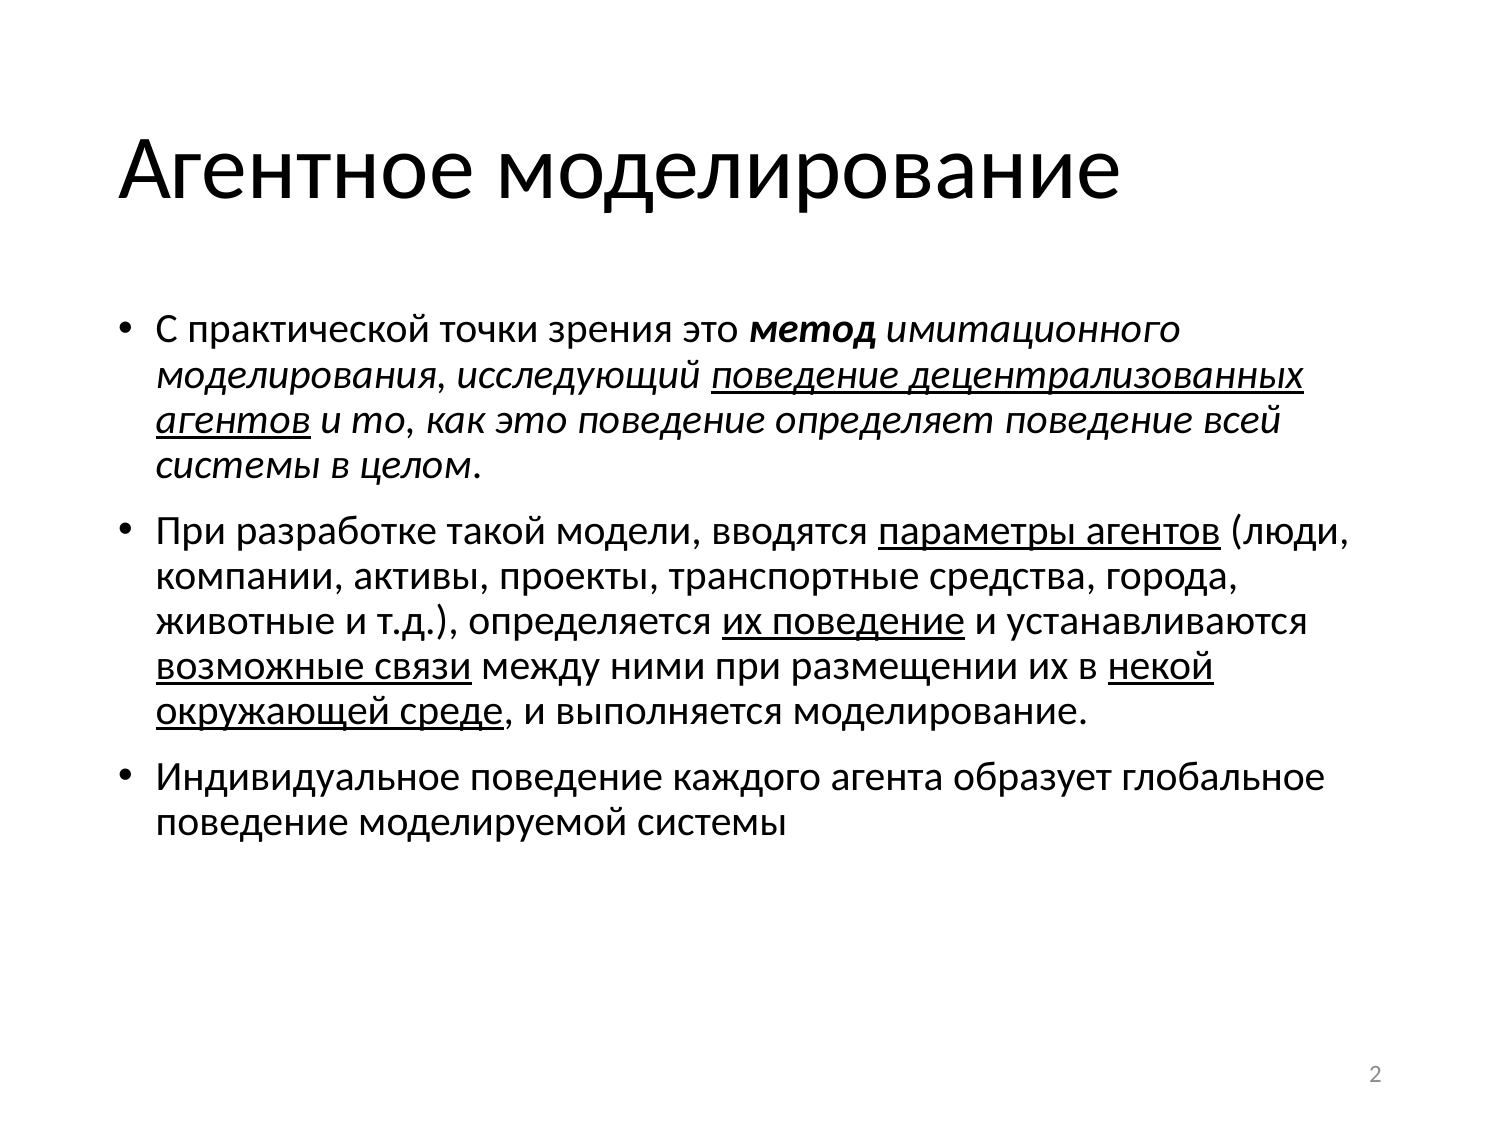

# Агентное моделирование
С практической точки зрения это метод имитационного моделирования, исследующий поведение децентрализованных агентов и то, как это поведение определяет поведение всей системы в целом.
При разработке такой модели, вводятся параметры агентов (люди, компании, активы, проекты, транспортные средства, города, животные и т.д.), определяется их поведение и устанавливаются возможные связи между ними при размещении их в некой окружающей среде, и выполняется моделирование.
Индивидуальное поведение каждого агента образует глобальное поведение моделируемой системы
2